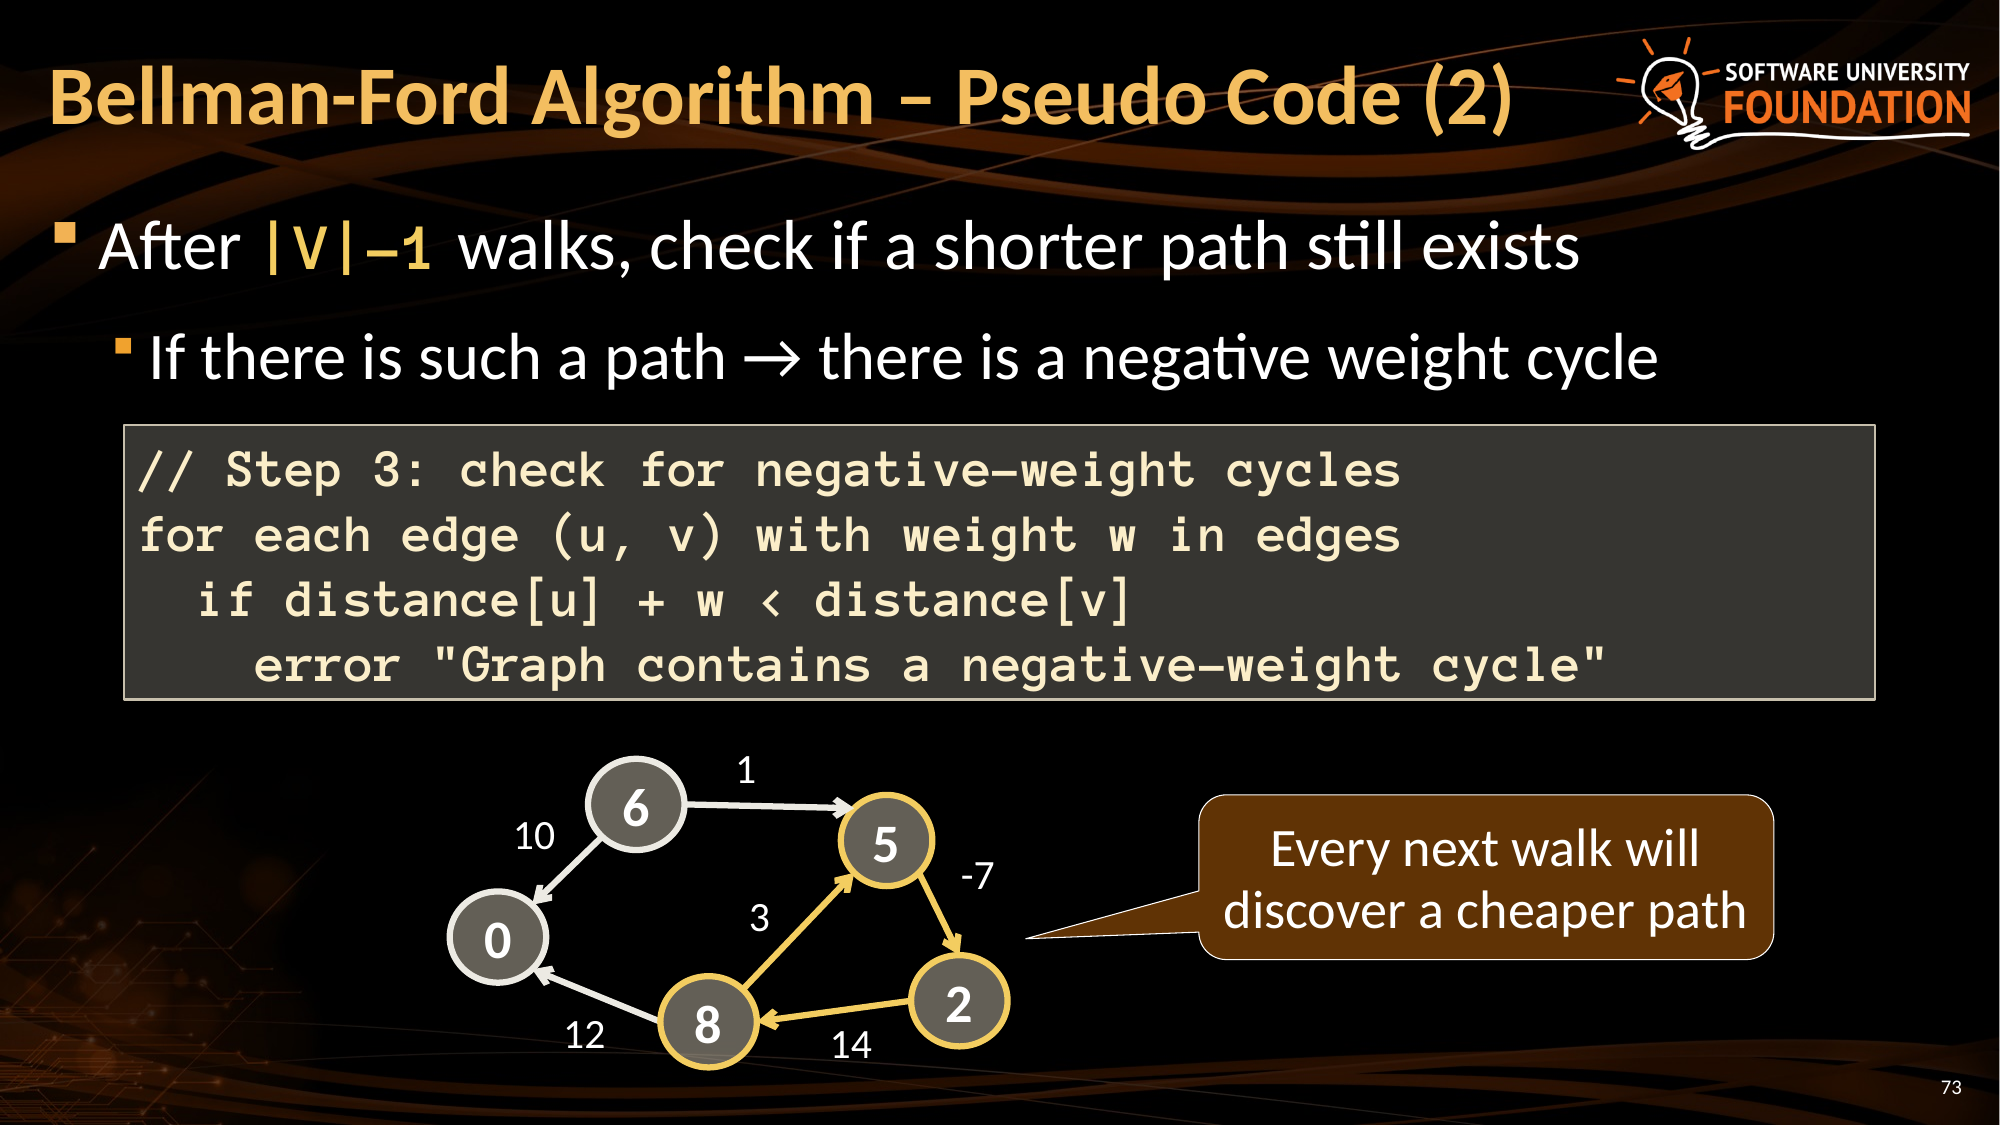

# Bellman-Ford Algorithm – Pseudo Code (2)
After |V|-1 walks, check if a shorter path still exists
If there is such a path → there is a negative weight cycle

// Step 3: check for negative-weight cycles
for each edge (u, v) with weight w in edges
  if distance[u] + w < distance[v]
    error "Graph contains a negative-weight cycle"
1
6
5
10
3
0
2
8
12
14
-7
Every next walk will discover a cheaper path
73